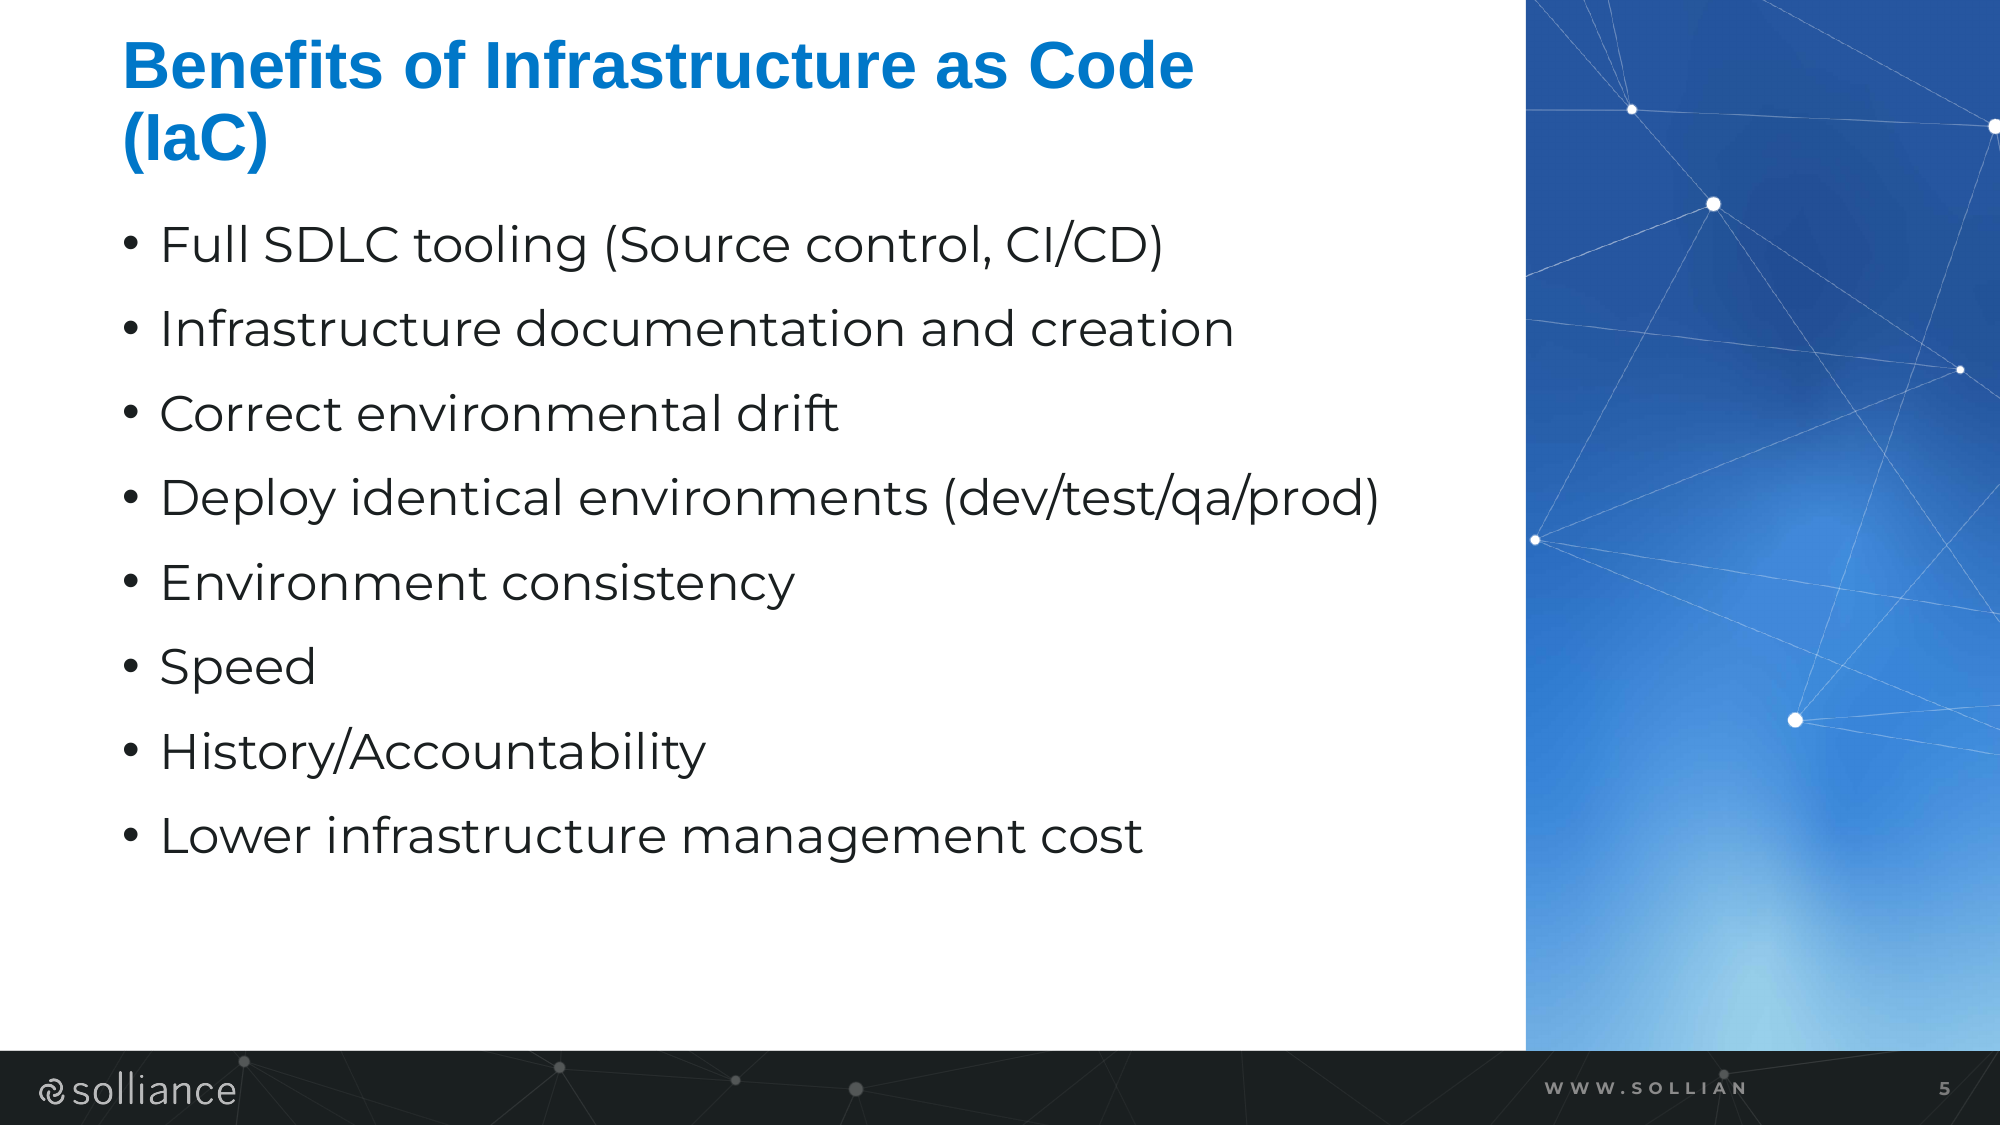

# Benefits of Infrastructure as Code (IaC)
Full SDLC tooling (Source control, CI/CD)
Infrastructure documentation and creation
Correct environmental drift
Deploy identical environments (dev/test/qa/prod)
Environment consistency
Speed
History/Accountability
Lower infrastructure management cost
WWW.SOLLIANCE.NET
5